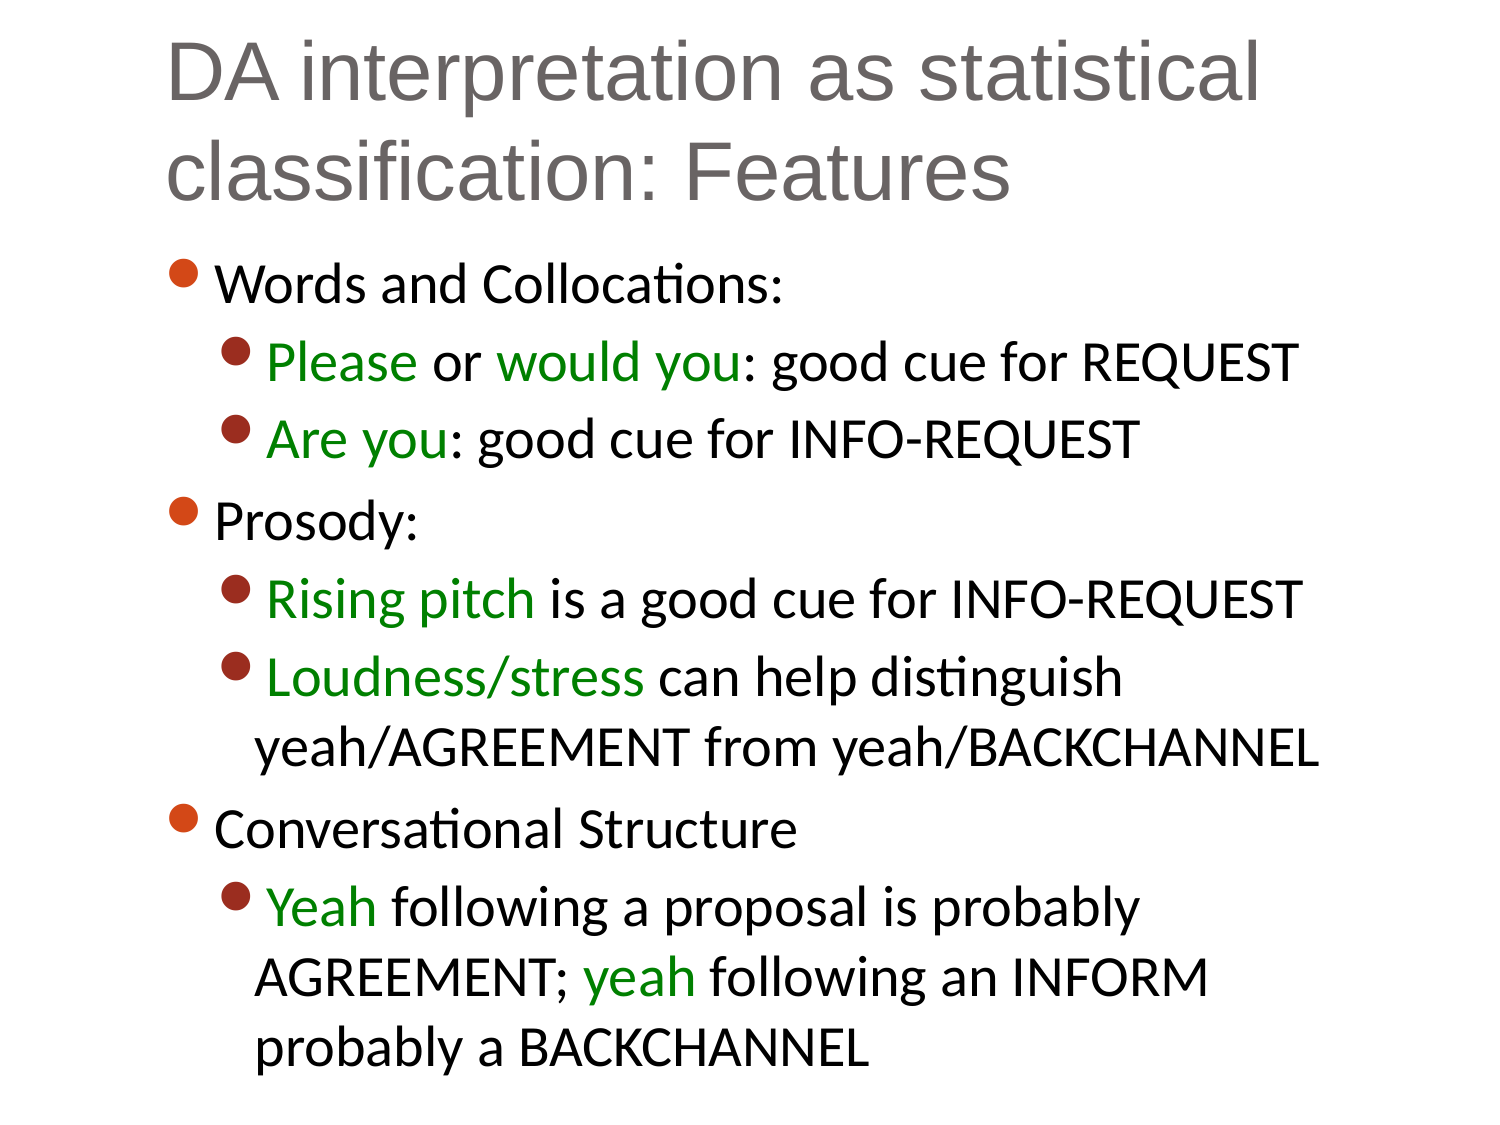

# DA interpretation as statistical classification: Features
Words and Collocations:
Please or would you: good cue for REQUEST
Are you: good cue for INFO-REQUEST
Prosody:
Rising pitch is a good cue for INFO-REQUEST
Loudness/stress can help distinguish yeah/AGREEMENT from yeah/BACKCHANNEL
Conversational Structure
Yeah following a proposal is probably AGREEMENT; yeah following an INFORM probably a BACKCHANNEL